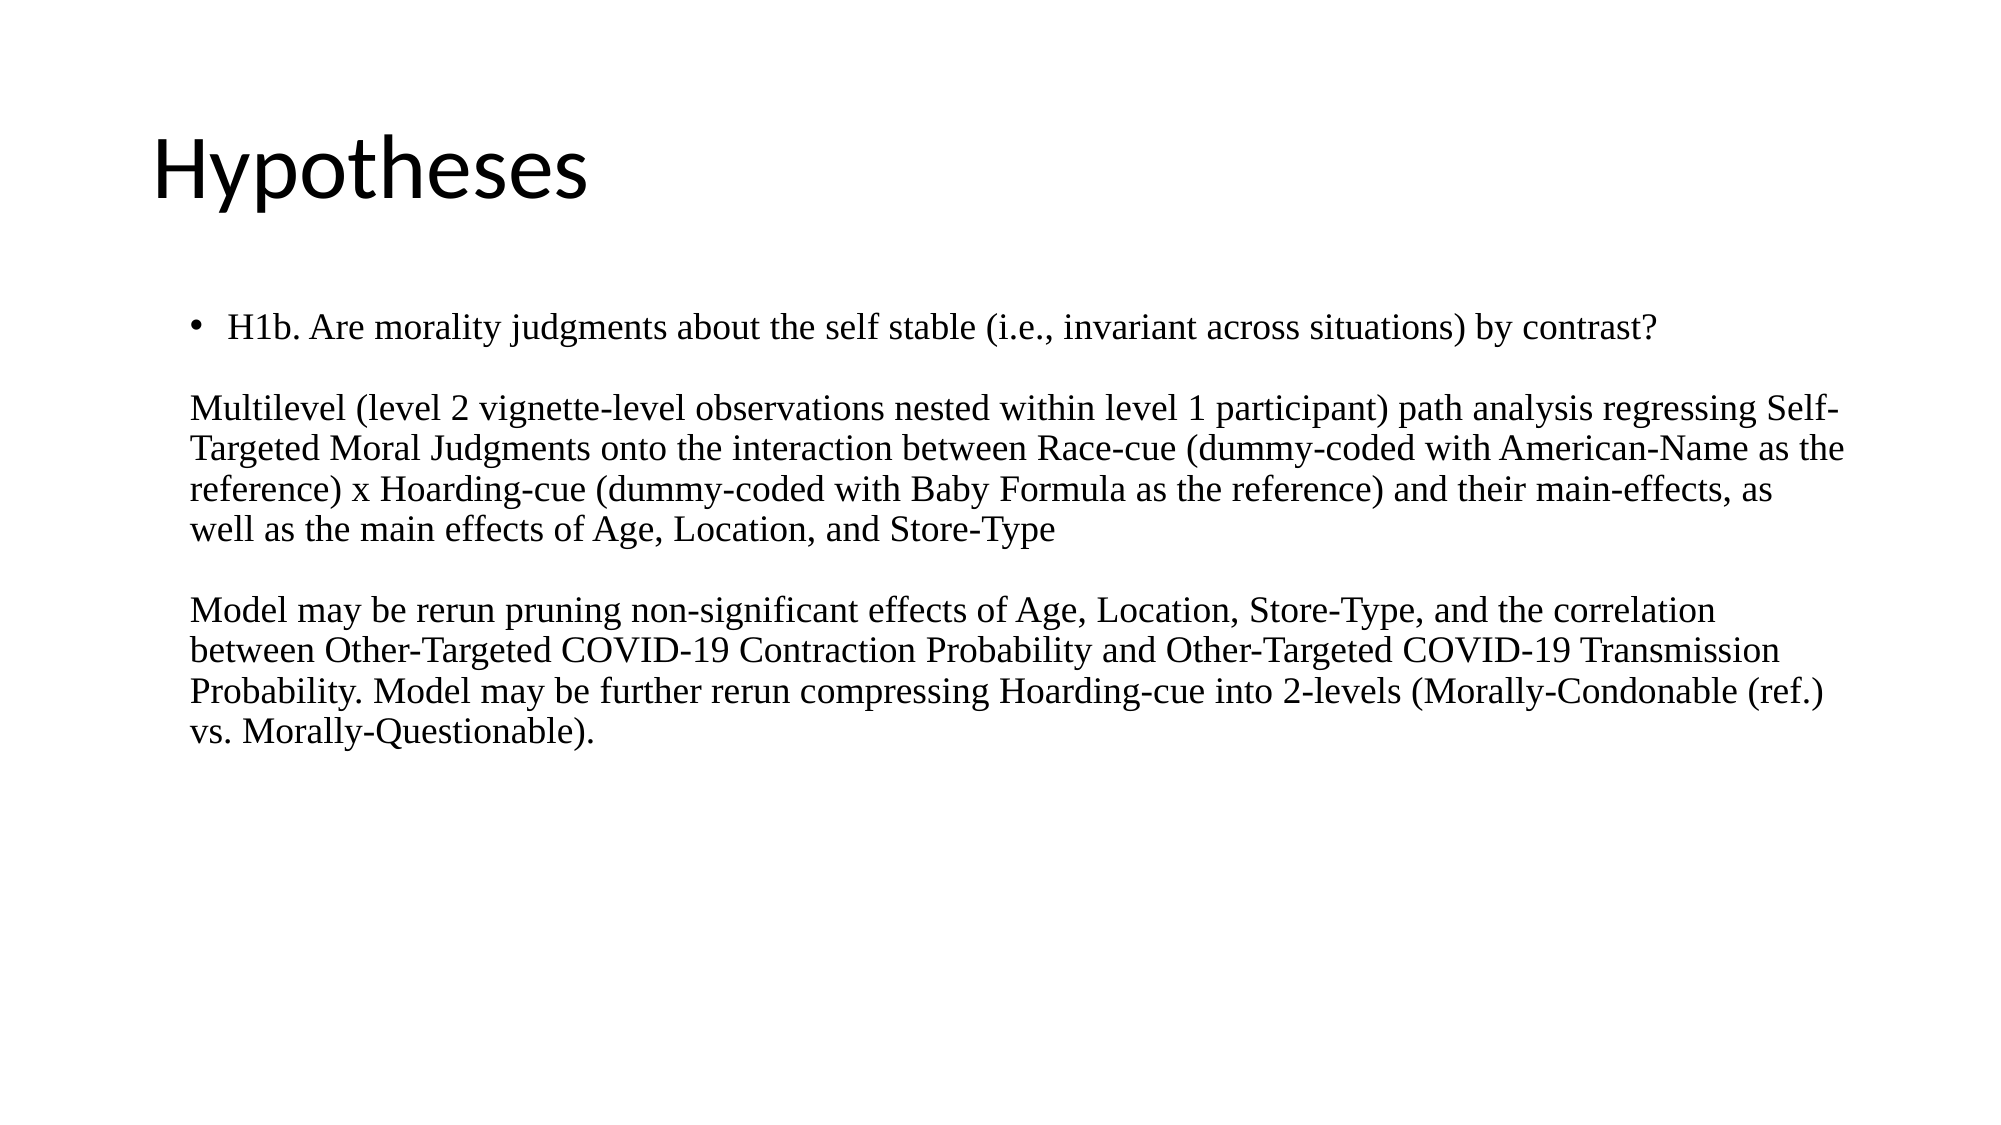

# Hypotheses
H1b. Are morality judgments about the self stable (i.e., invariant across situations) by contrast?

Multilevel (level 2 vignette-level observations nested within level 1 participant) path analysis regressing Self-Targeted Moral Judgments onto the interaction between Race-cue (dummy-coded with American-Name as the reference) x Hoarding-cue (dummy-coded with Baby Formula as the reference) and their main-effects, as well as the main effects of Age, Location, and Store-Type

Model may be rerun pruning non-significant effects of Age, Location, Store-Type, and the correlation between Other-Targeted COVID-19 Contraction Probability and Other-Targeted COVID-19 Transmission Probability. Model may be further rerun compressing Hoarding-cue into 2-levels (Morally-Condonable (ref.) vs. Morally-Questionable).